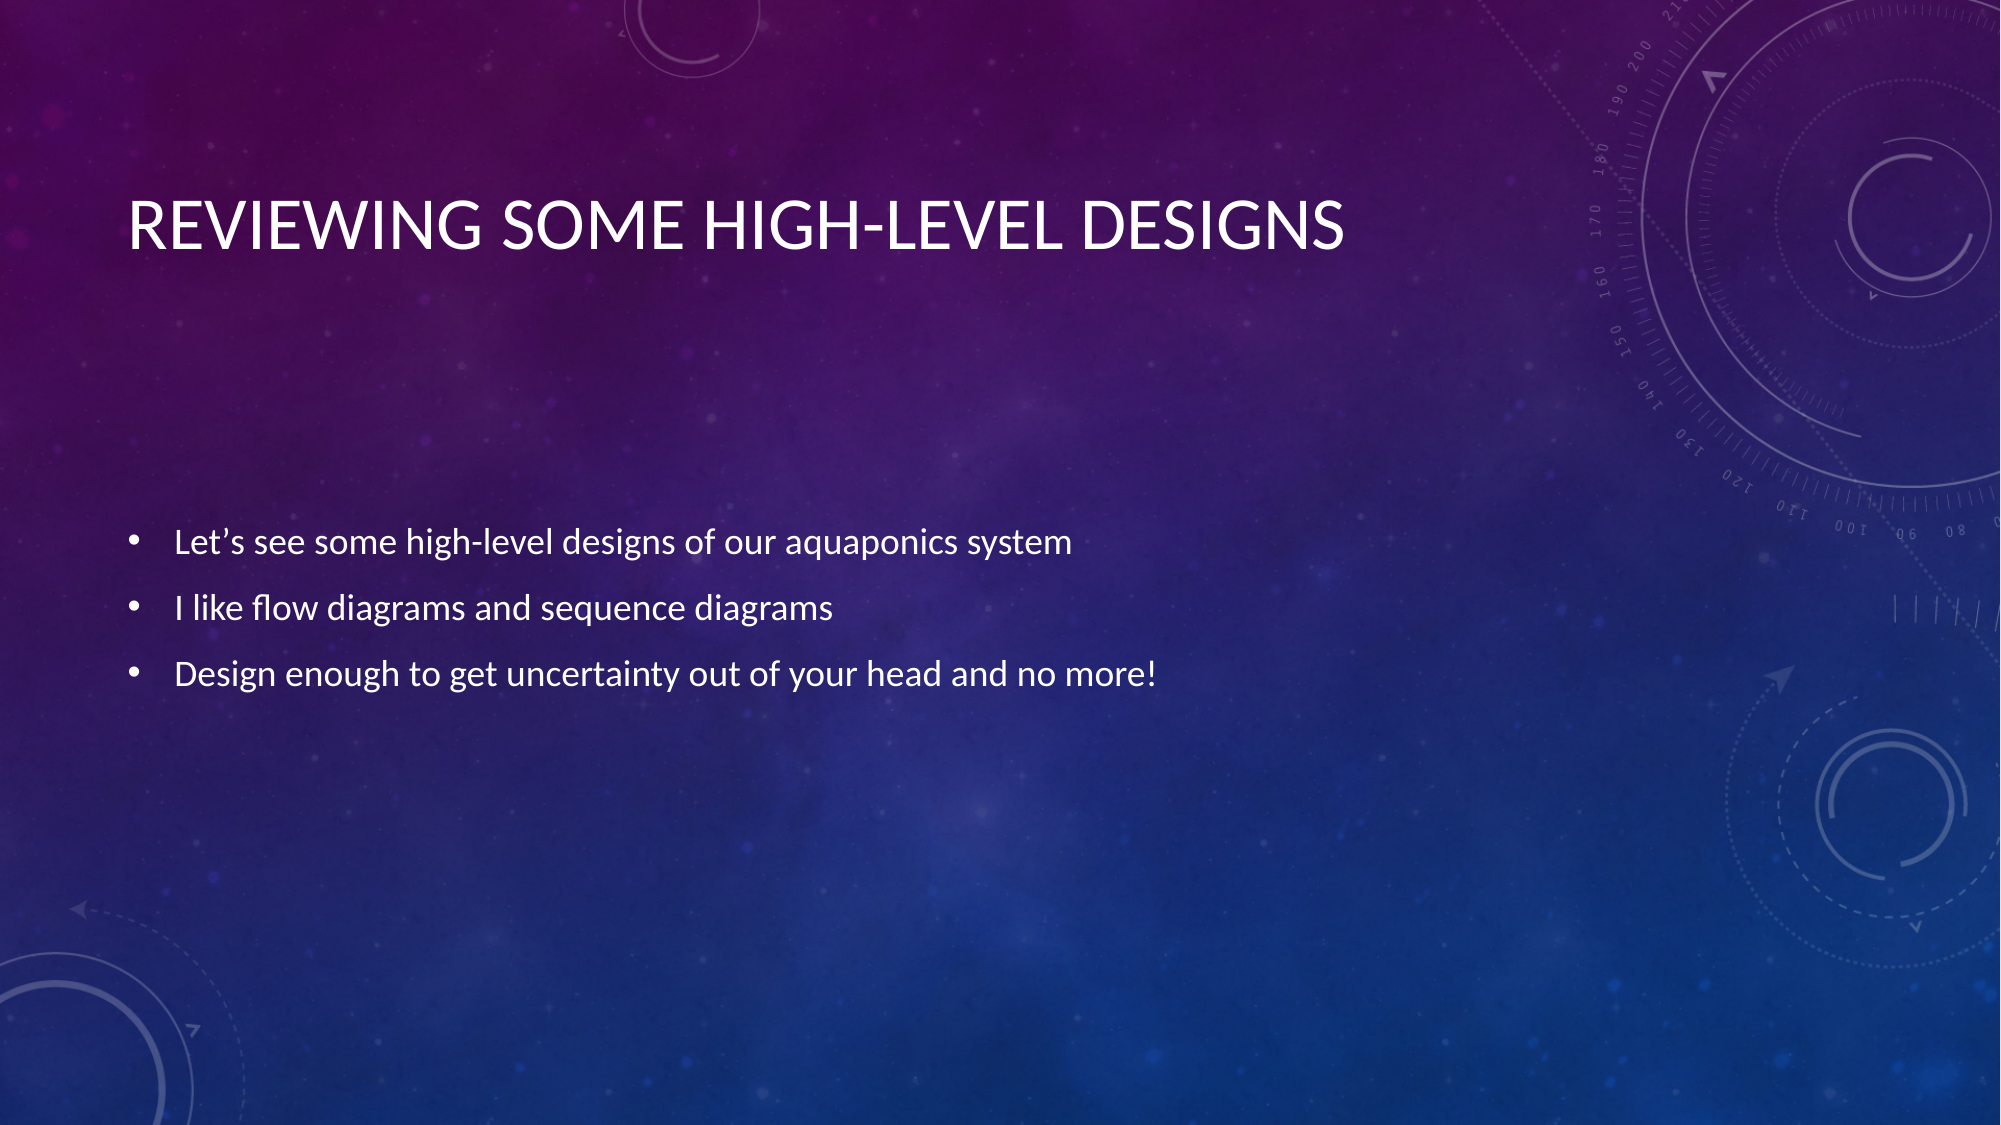

# Reviewing some high-level designs
Let’s see some high-level designs of our aquaponics system
I like flow diagrams and sequence diagrams
Design enough to get uncertainty out of your head and no more!